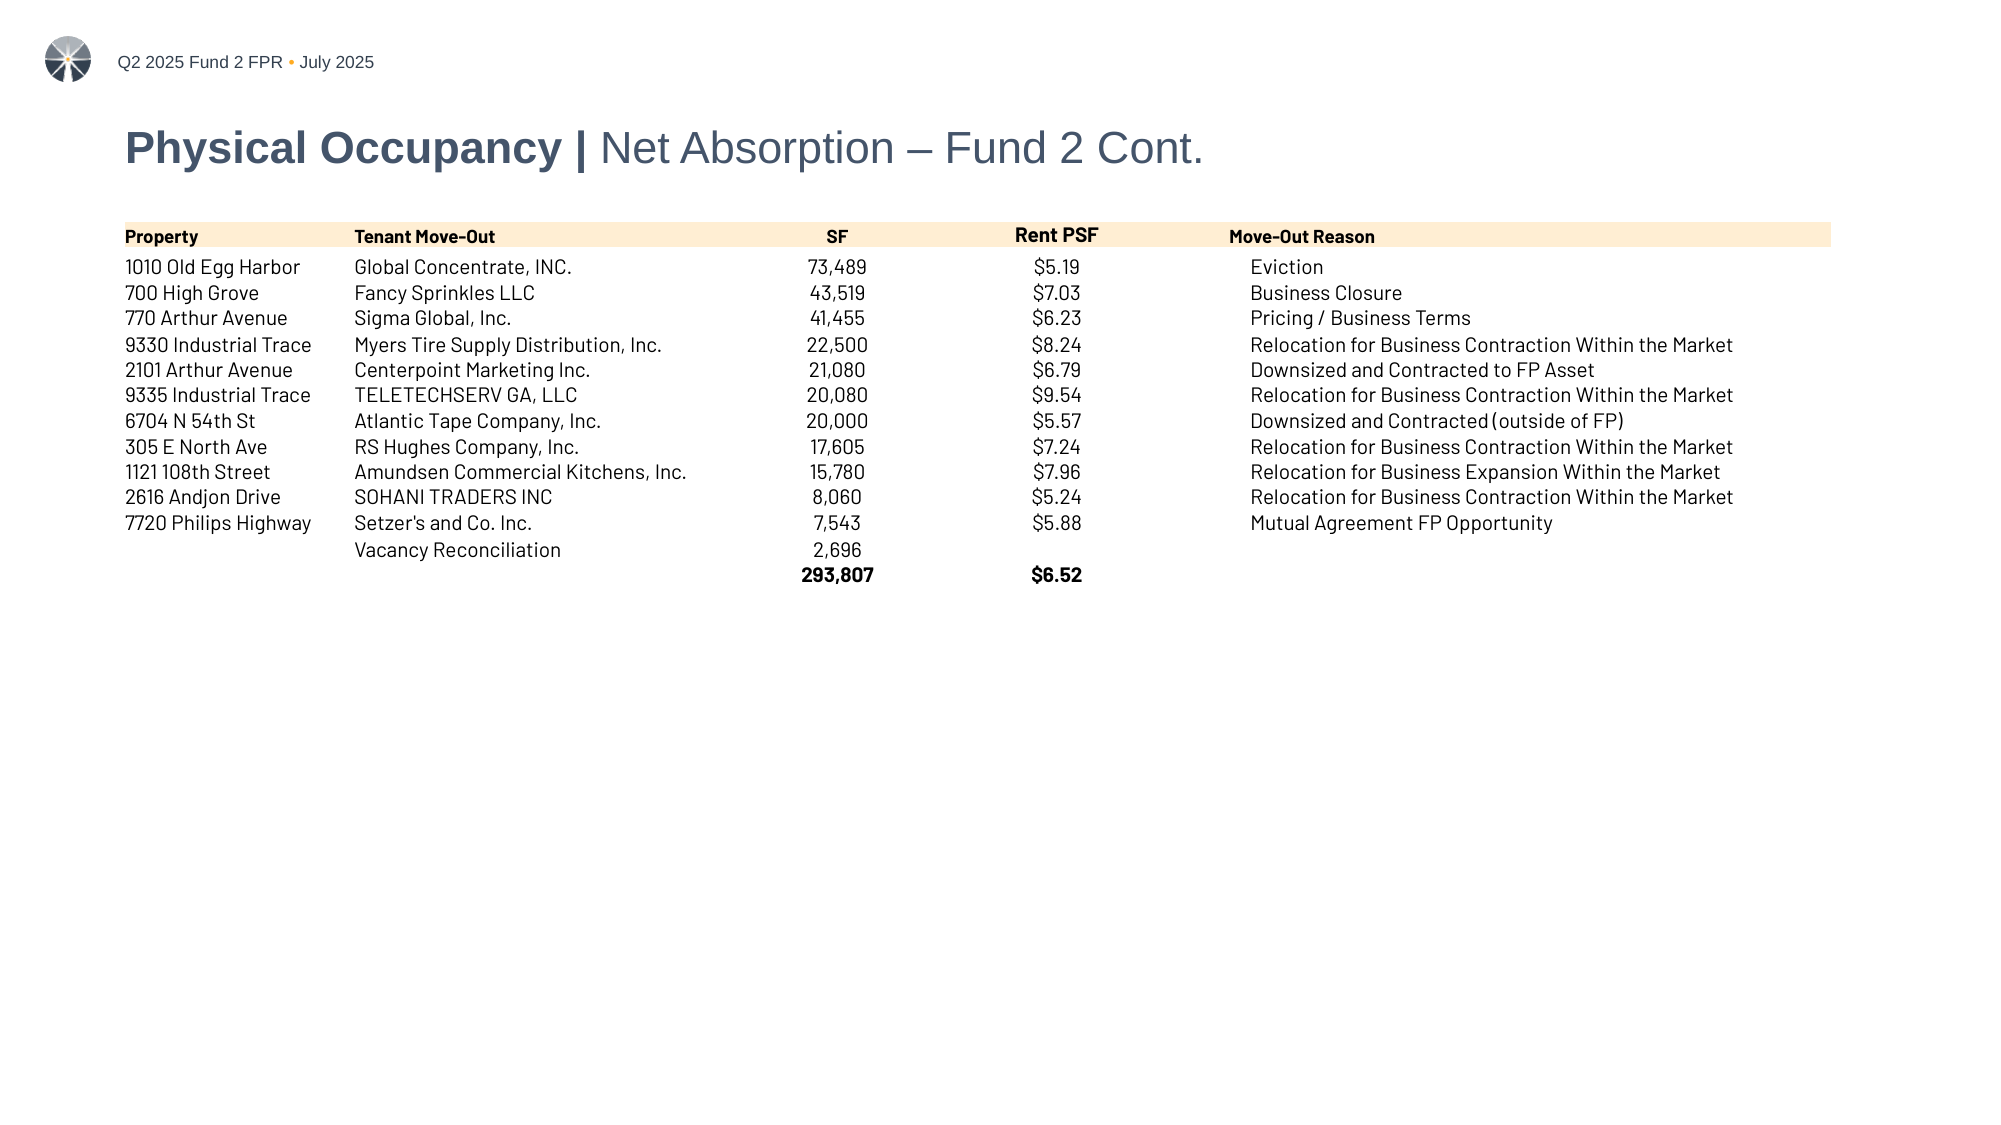

# Physical Occupancy | Net Absorption – Fund 2 Cont.
| Property | Tenant Move-Out | SF | Rent PSF | Move-Out Reason |
| --- | --- | --- | --- | --- |
| 1010 Old Egg Harbor | Global Concentrate, INC. | 73,489 | $5.19 | Eviction |
| 700 High Grove | Fancy Sprinkles LLC | 43,519 | $7.03 | Business Closure |
| 770 Arthur Avenue | Sigma Global, Inc. | 41,455 | $6.23 | Pricing / Business Terms |
| 9330 Industrial Trace | Myers Tire Supply Distribution, Inc. | 22,500 | $8.24 | Relocation for Business Contraction Within the Market |
| 2101 Arthur Avenue | Centerpoint Marketing Inc. | 21,080 | $6.79 | Downsized and Contracted to FP Asset |
| 9335 Industrial Trace | TELETECHSERV GA, LLC | 20,080 | $9.54 | Relocation for Business Contraction Within the Market |
| 6704 N 54th St | Atlantic Tape Company, Inc. | 20,000 | $5.57 | Downsized and Contracted (outside of FP) |
| 305 E North Ave | RS Hughes Company, Inc. | 17,605 | $7.24 | Relocation for Business Contraction Within the Market |
| 1121 108th Street | Amundsen Commercial Kitchens, Inc. | 15,780 | $7.96 | Relocation for Business Expansion Within the Market |
| 2616 Andjon Drive | SOHANI TRADERS INC | 8,060 | $5.24 | Relocation for Business Contraction Within the Market |
| 7720 Philips Highway | Setzer's and Co. Inc. | 7,543 | $5.88 | Mutual Agreement FP Opportunity |
|  | Vacancy Reconciliation | 2,696 |  |  |
|  |  | 293,807 | $6.52 |  |